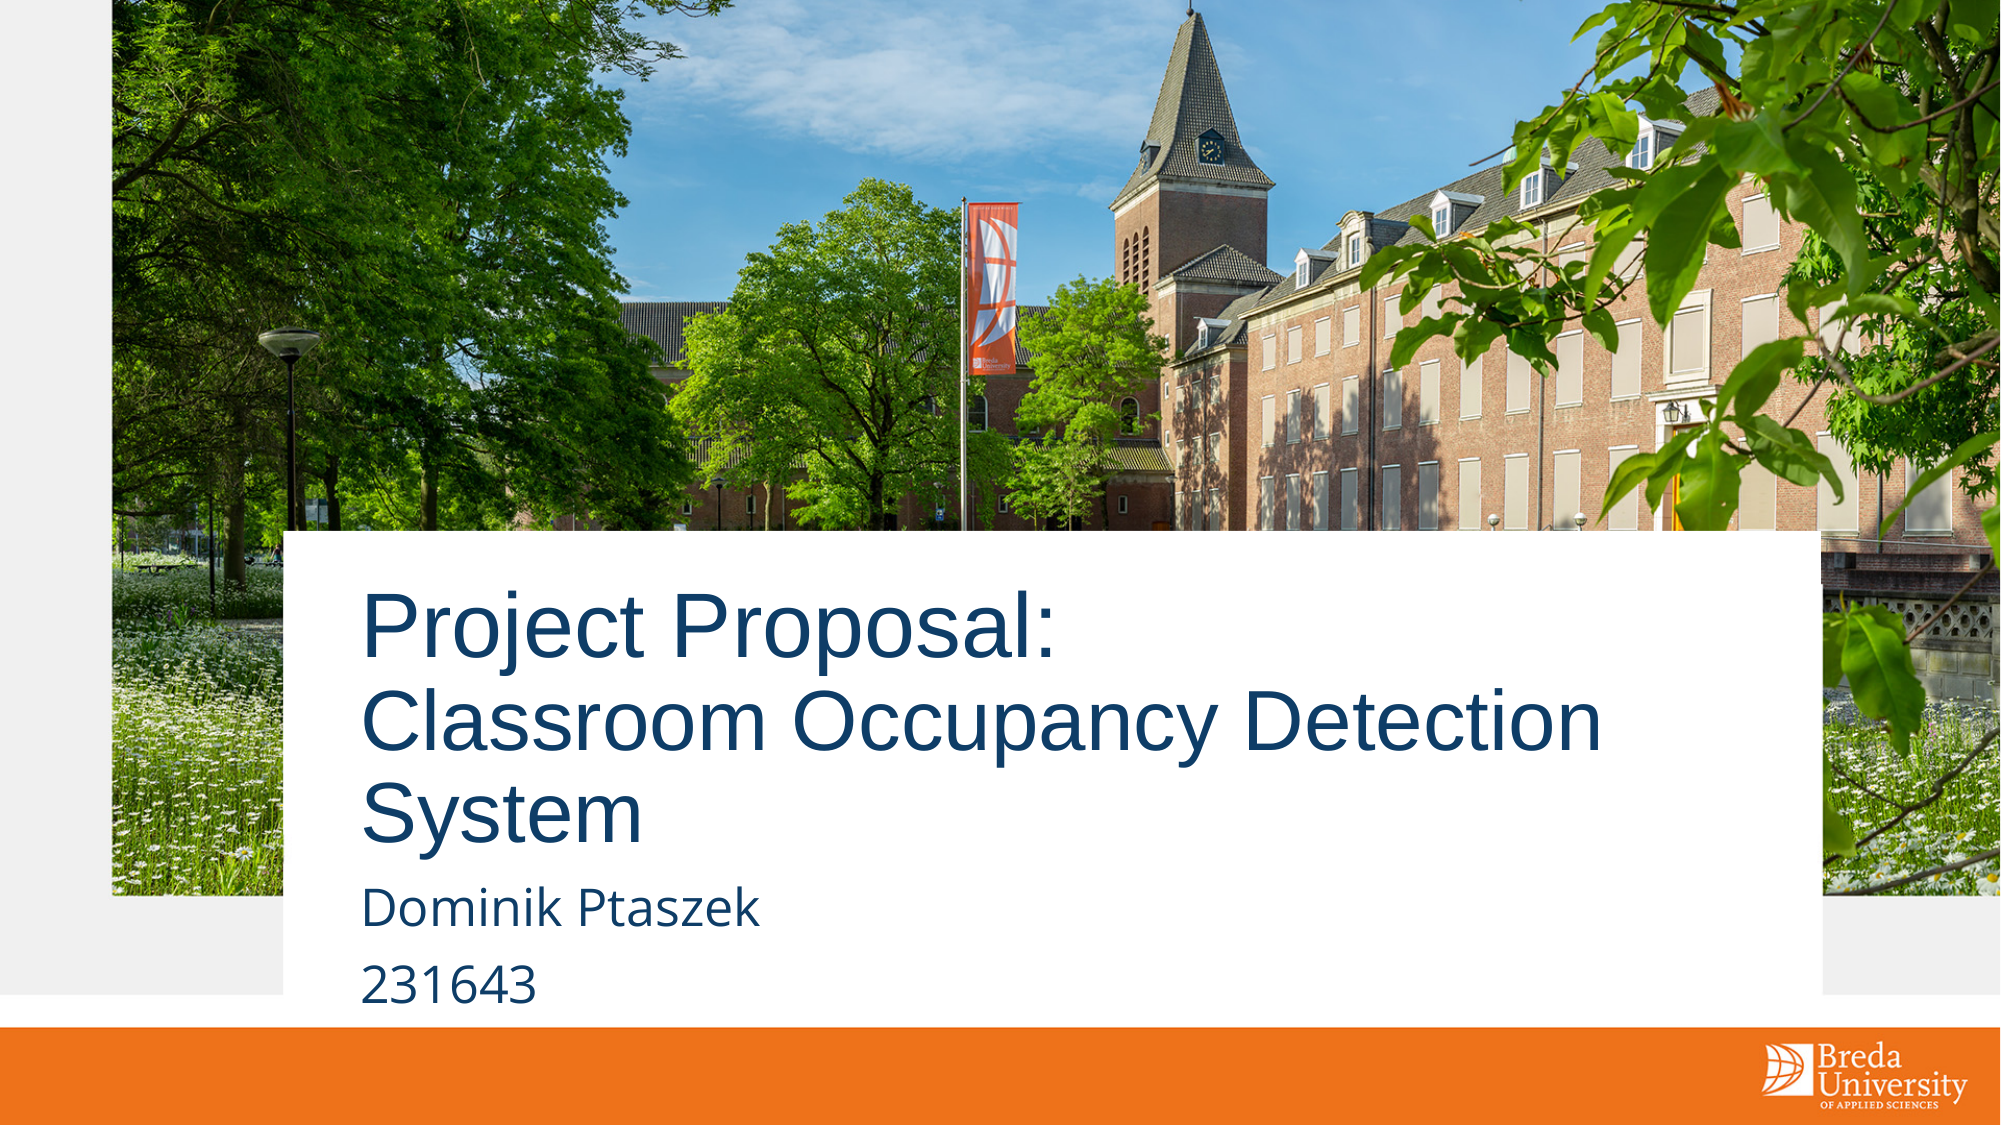

# Project Proposal: Classroom Occupancy Detection System
Dominik Ptaszek
231643